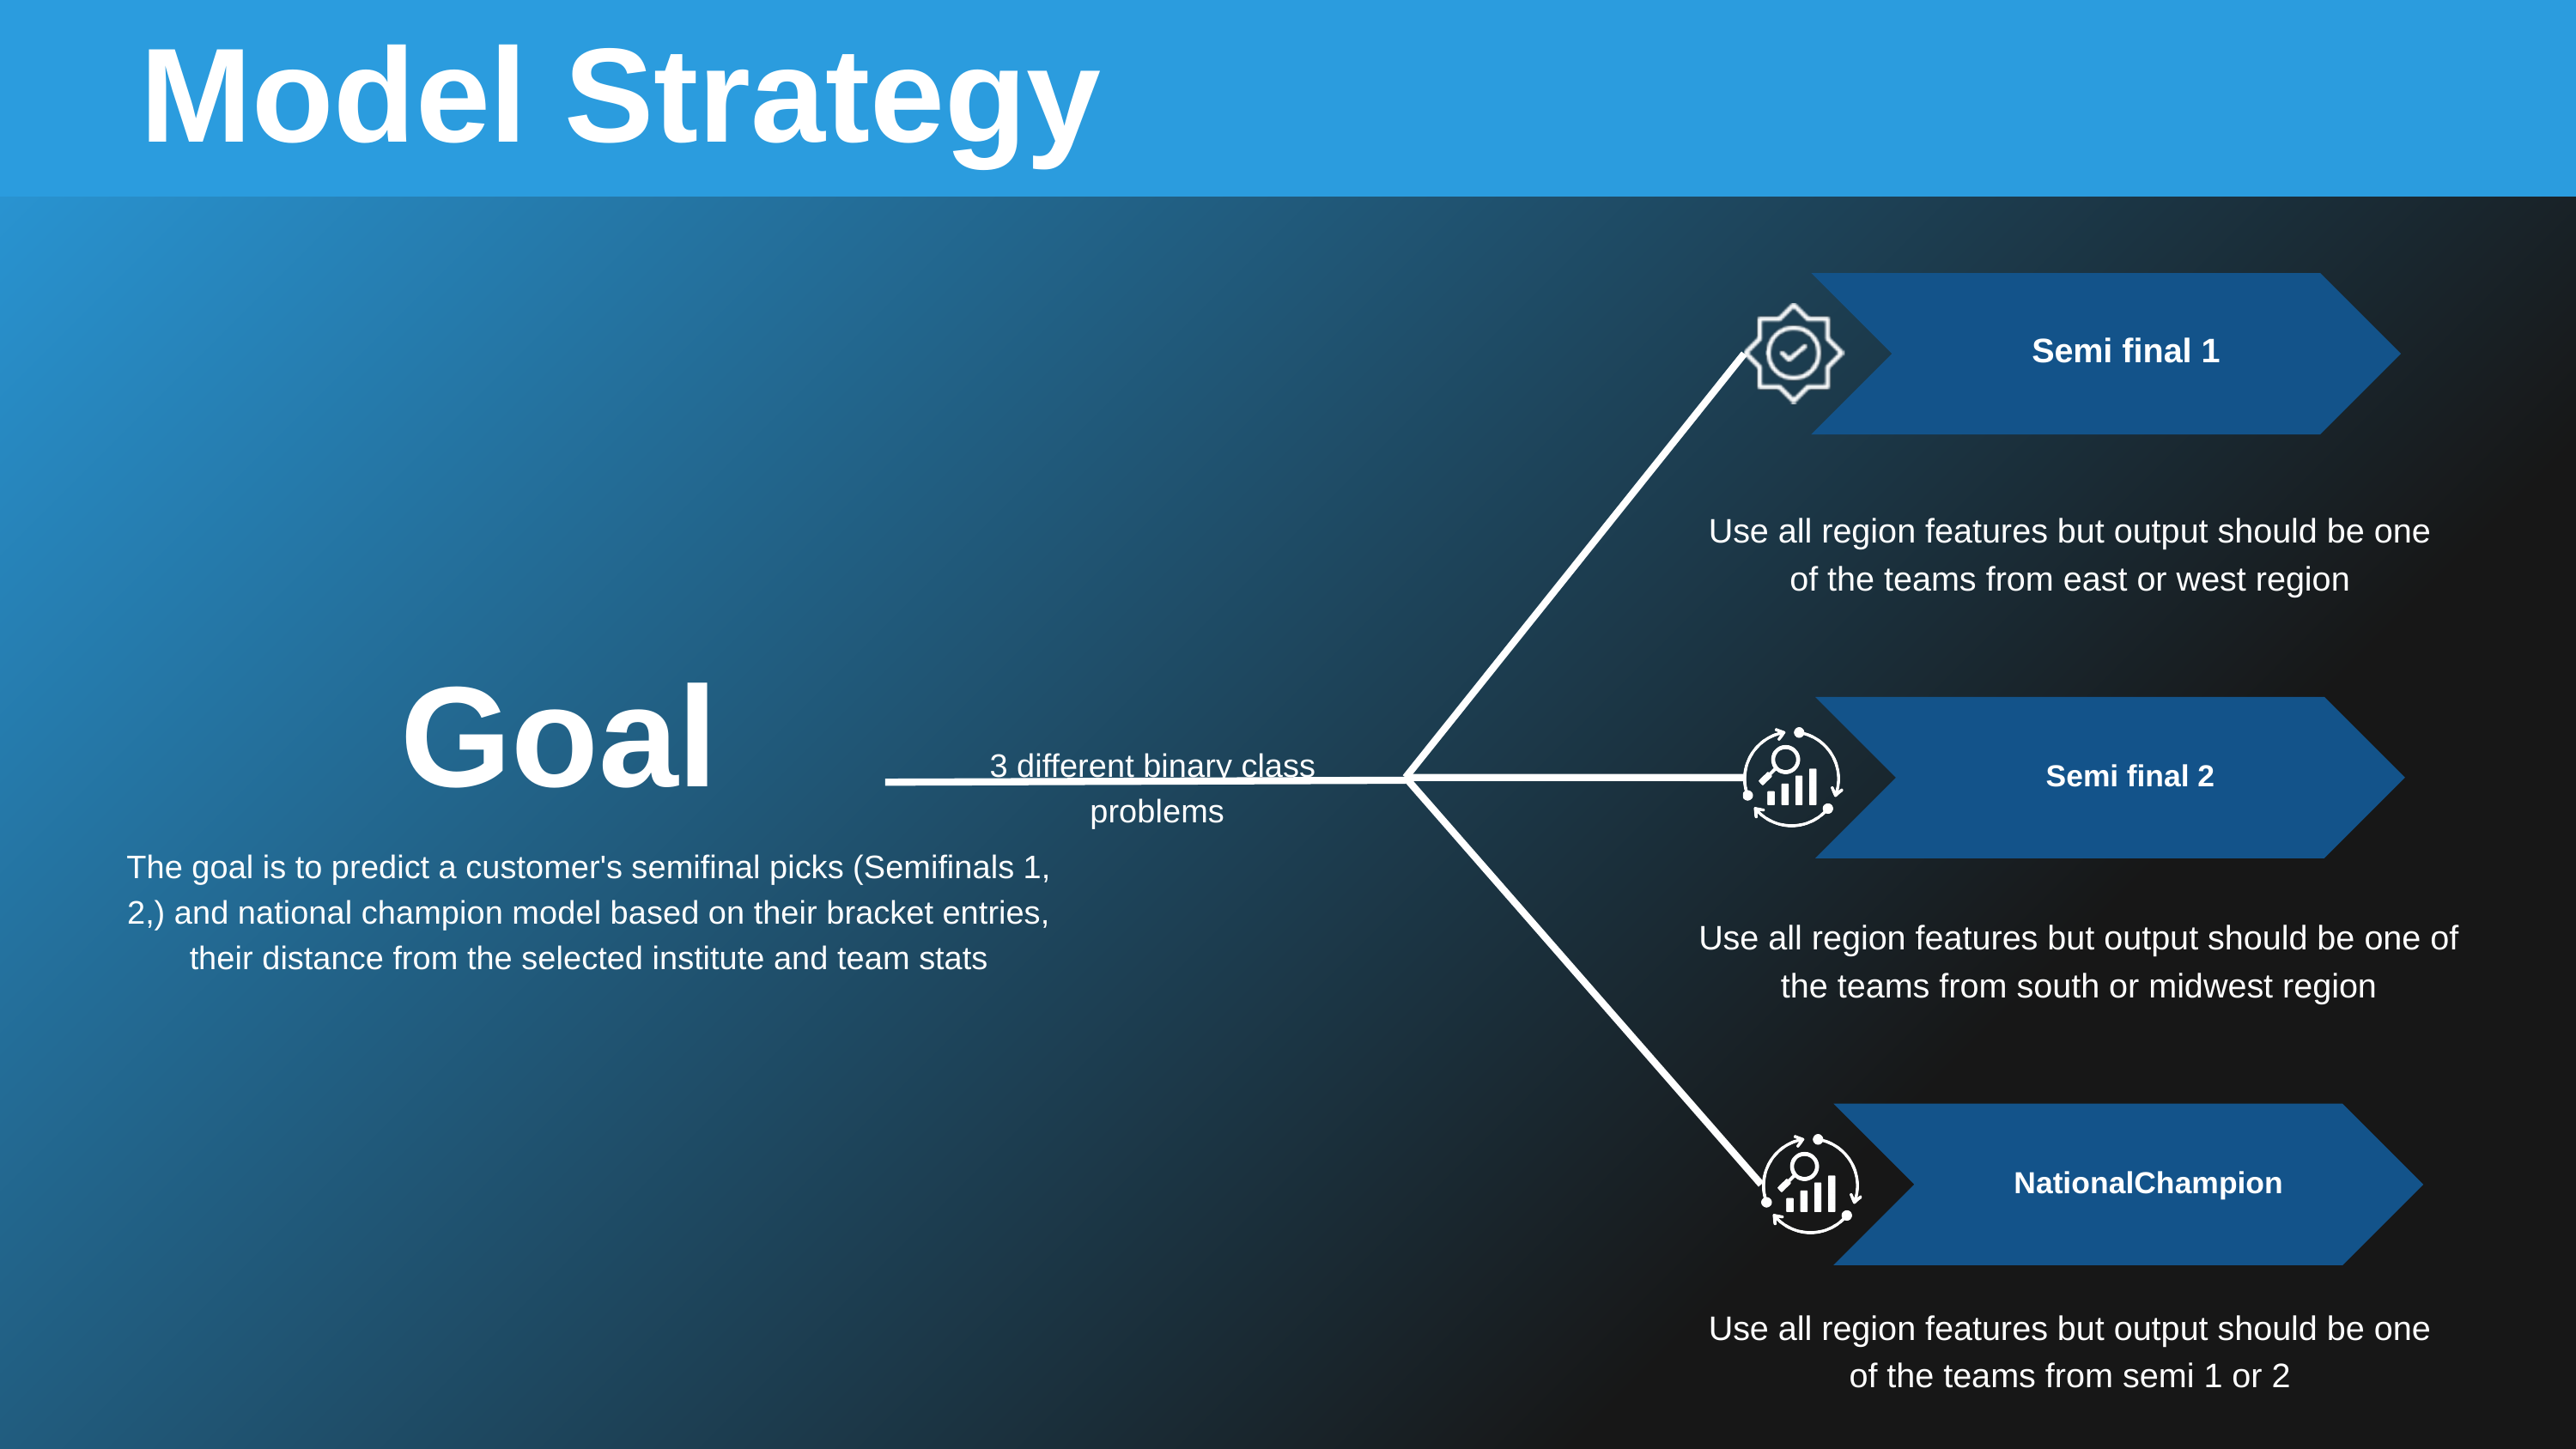

Model Strategy

Semi final 1

Use all region features but output should be one of the teams from east or west region

Semi final 2

3 different binary class
 problems

Use all region features but output should be one of the teams from south or midwest region

NationalChampion

Use all region features but output should be one of the teams from semi 1 or 2
Goal
The goal is to predict a customer's semifinal picks (Semifinals 1, 2,) and national champion model based on their bracket entries, their distance from the selected institute and team stats